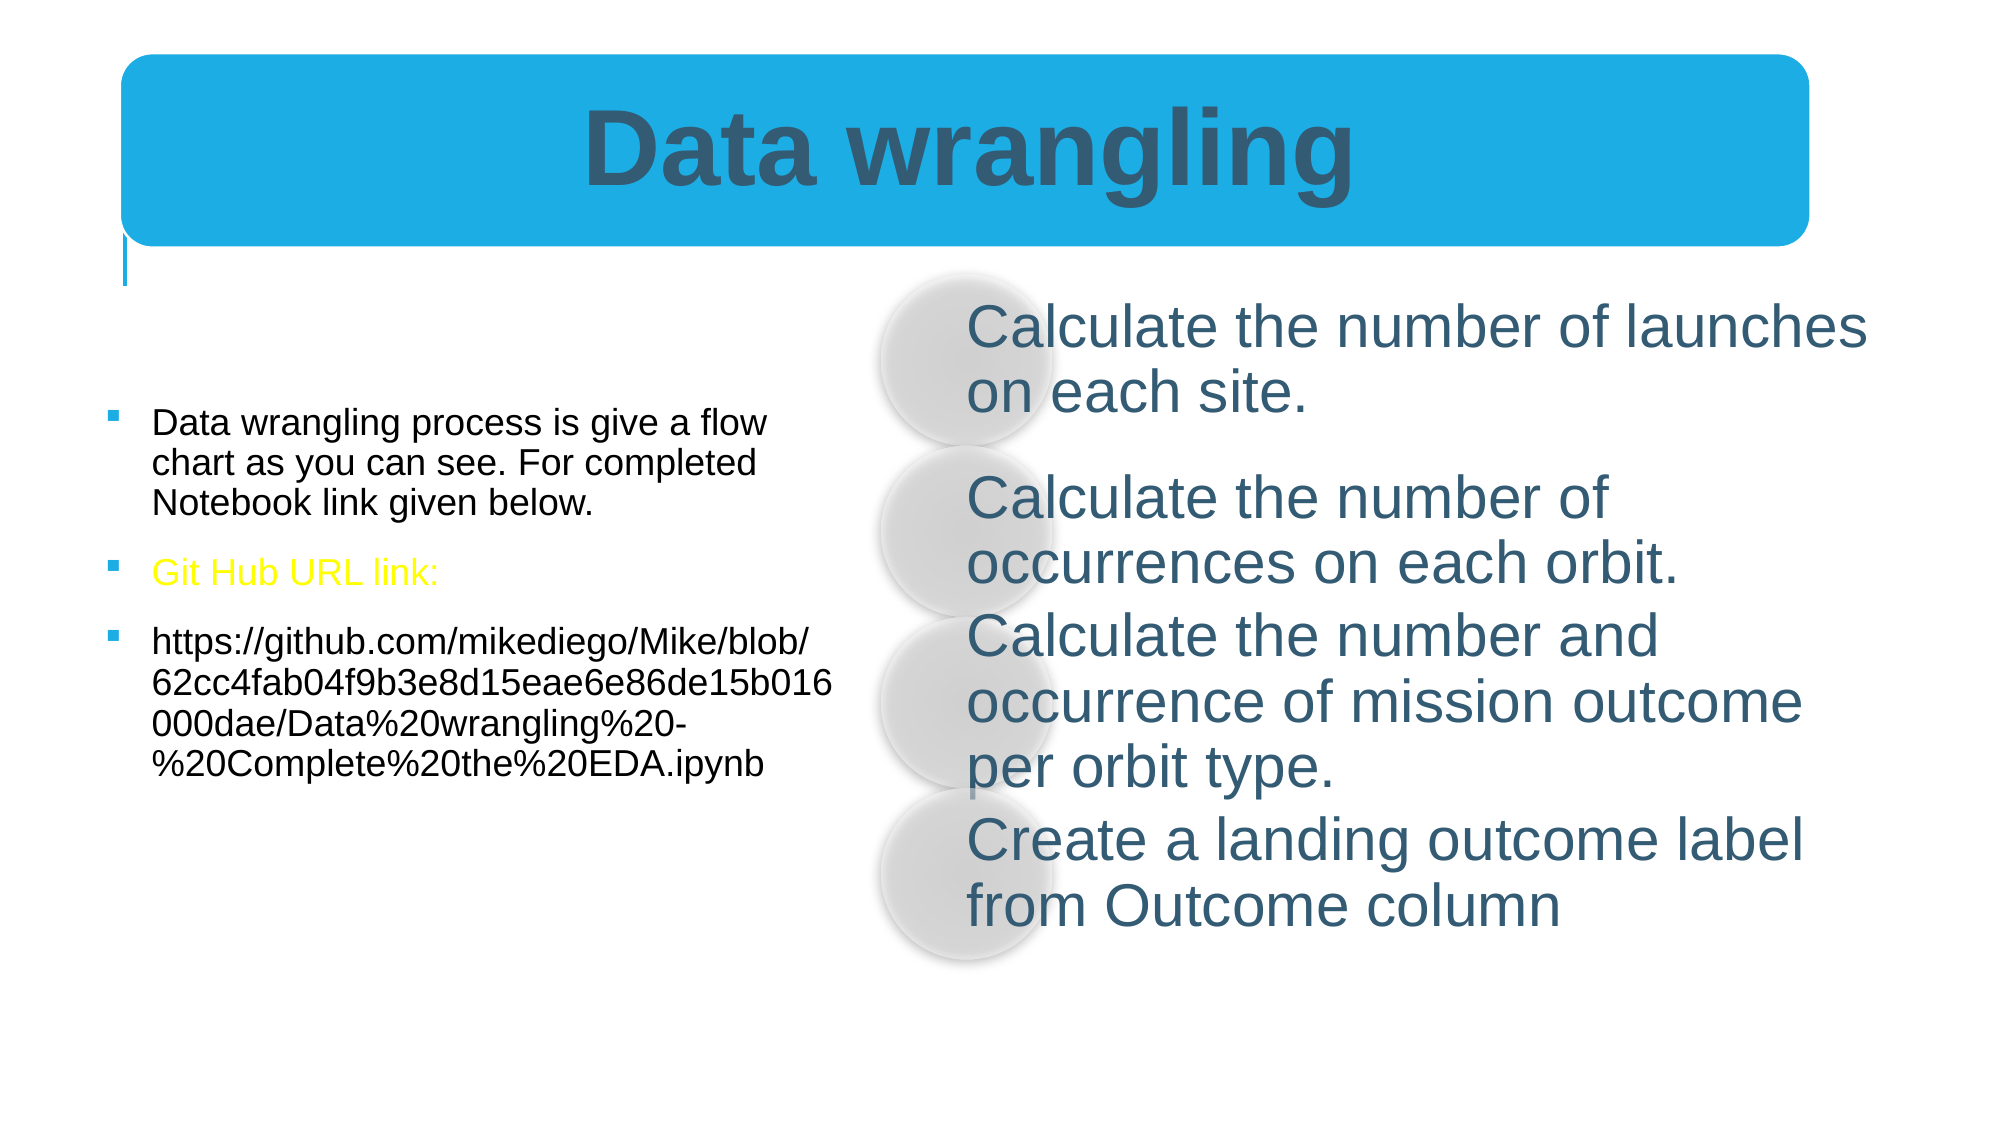

Data wrangling
Data wrangling process is give a flow chart as you can see. For completed Notebook link given below.
Git Hub URL link:
https://github.com/mikediego/Mike/blob/62cc4fab04f9b3e8d15eae6e86de15b016000dae/Data%20wrangling%20-%20Complete%20the%20EDA.ipynb
Calculate the number of launches on each site.
Calculate the number of occurrences on each orbit.
Calculate the number and occurrence of mission outcome per orbit type.
Create a landing outcome label from Outcome column